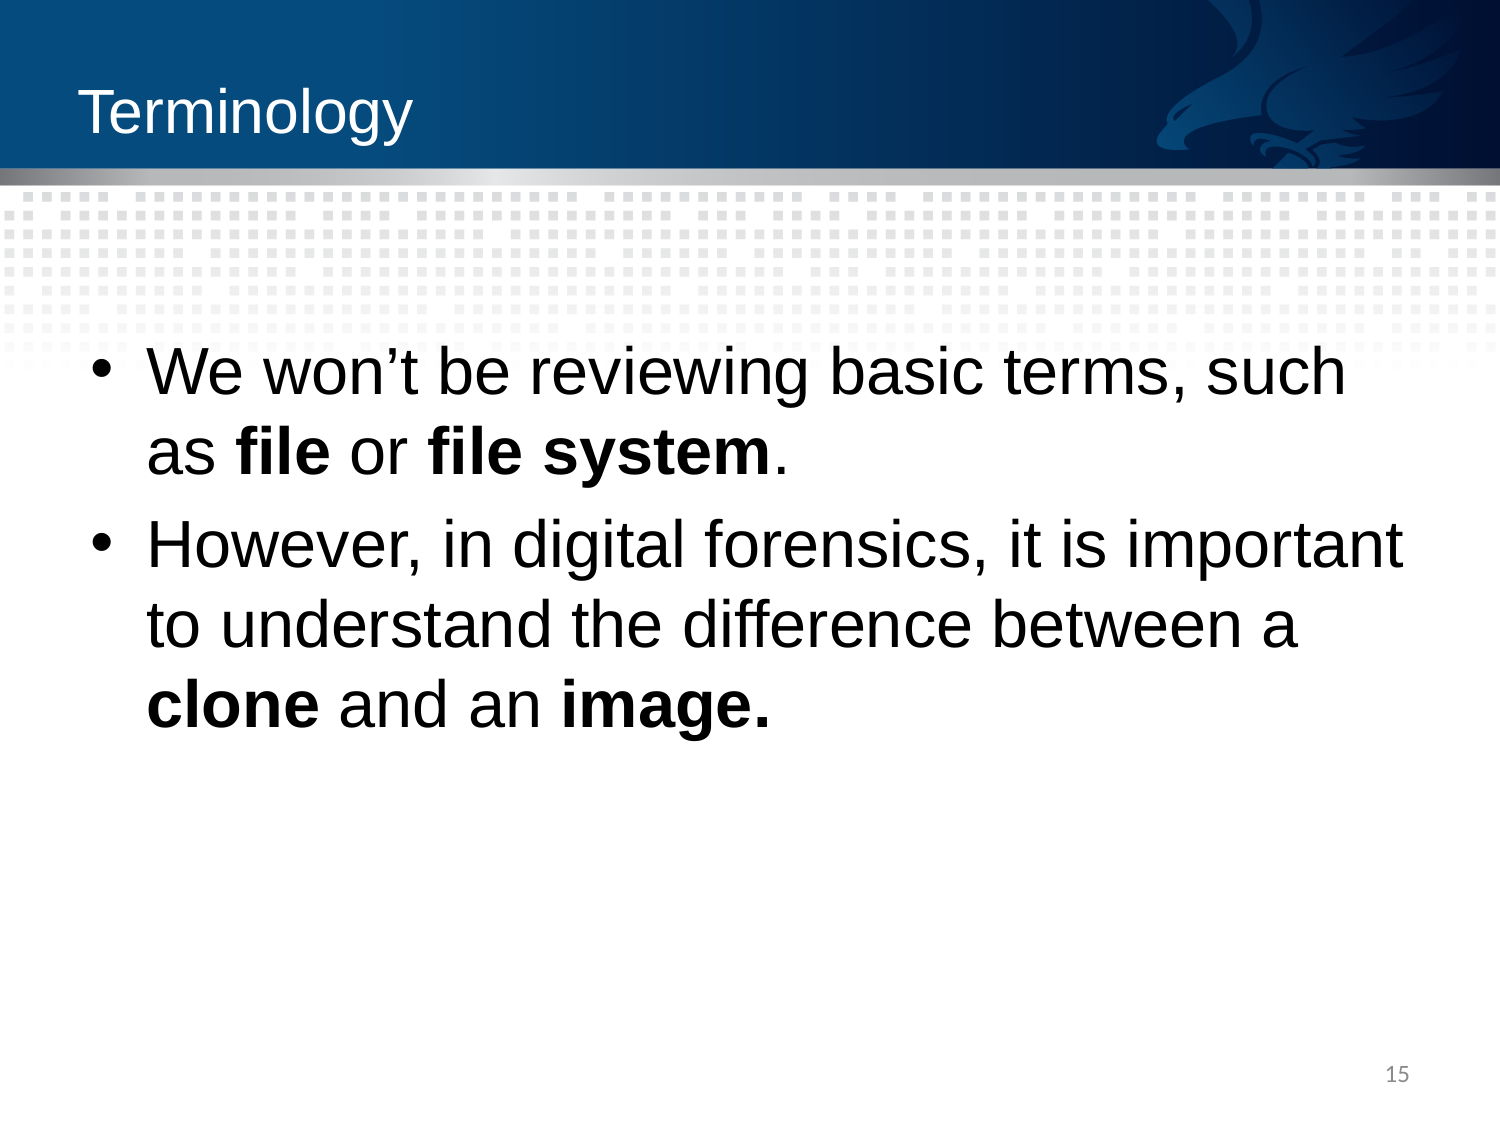

# Terminology
We won’t be reviewing basic terms, such as file or file system.
However, in digital forensics, it is important to understand the difference between a clone and an image.
15